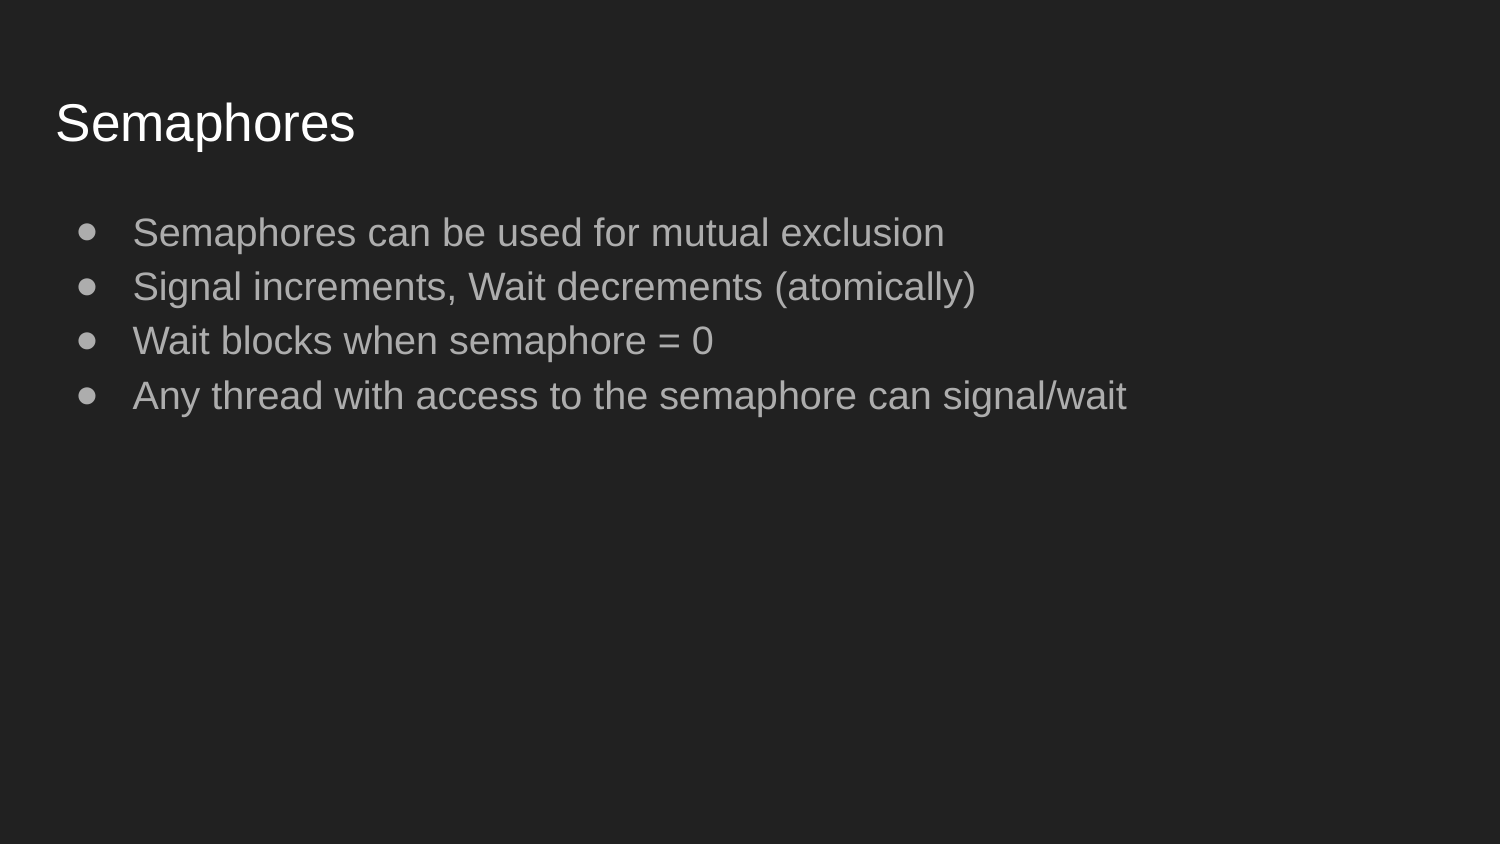

# Semaphores
Semaphores can be used for mutual exclusion
Signal increments, Wait decrements (atomically)
Wait blocks when semaphore = 0
Any thread with access to the semaphore can signal/wait